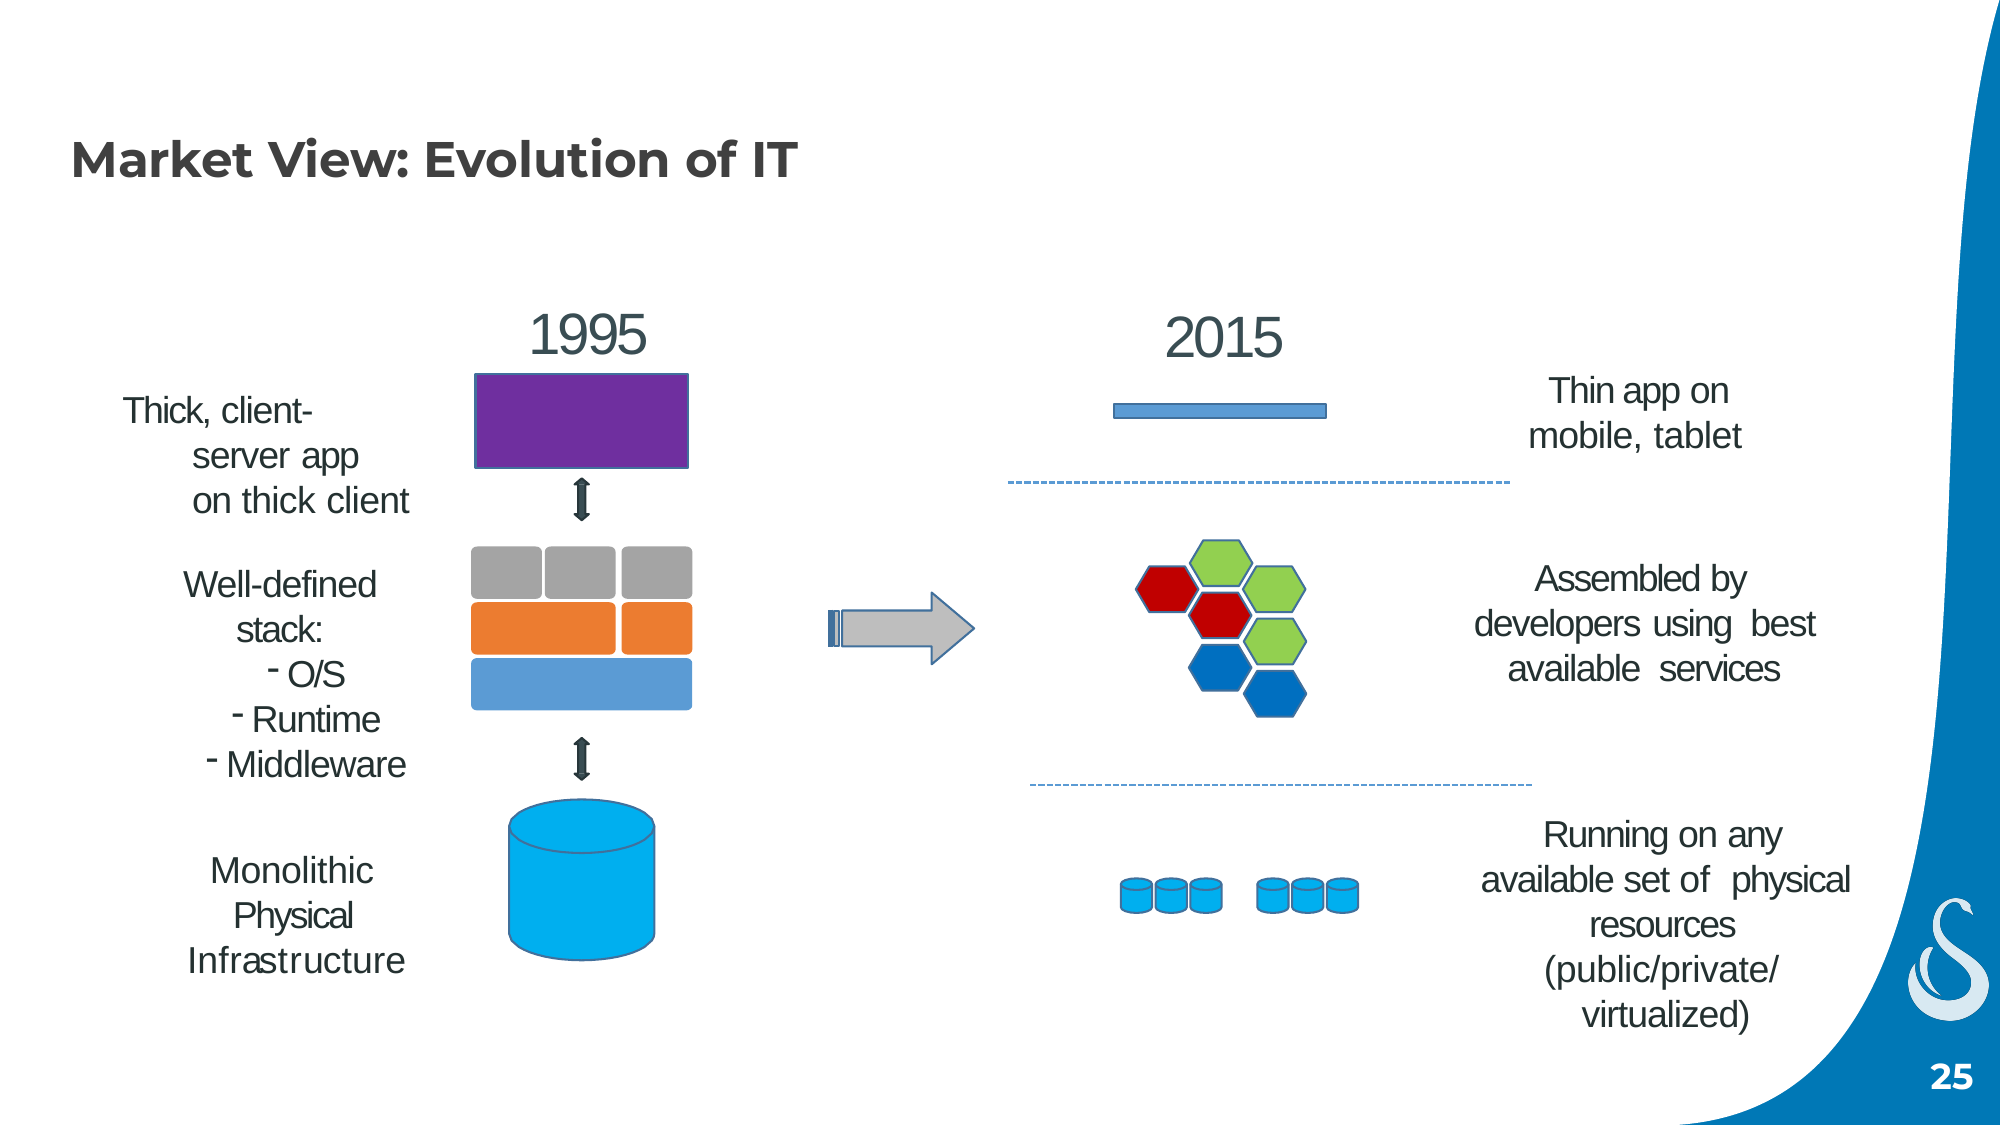

# Market View: Evolution of IT
1995
2015
Thin app on  mobile, tablet

Thick, client-server app  on thick client

Assembled by  developers using  best available  services
Well-defined stack:
O/S
Runtime
Middleware

Running on any  available set of  physical resources  (public/private/  virtualized)

Monolithic  Physical  Infrastructure

25